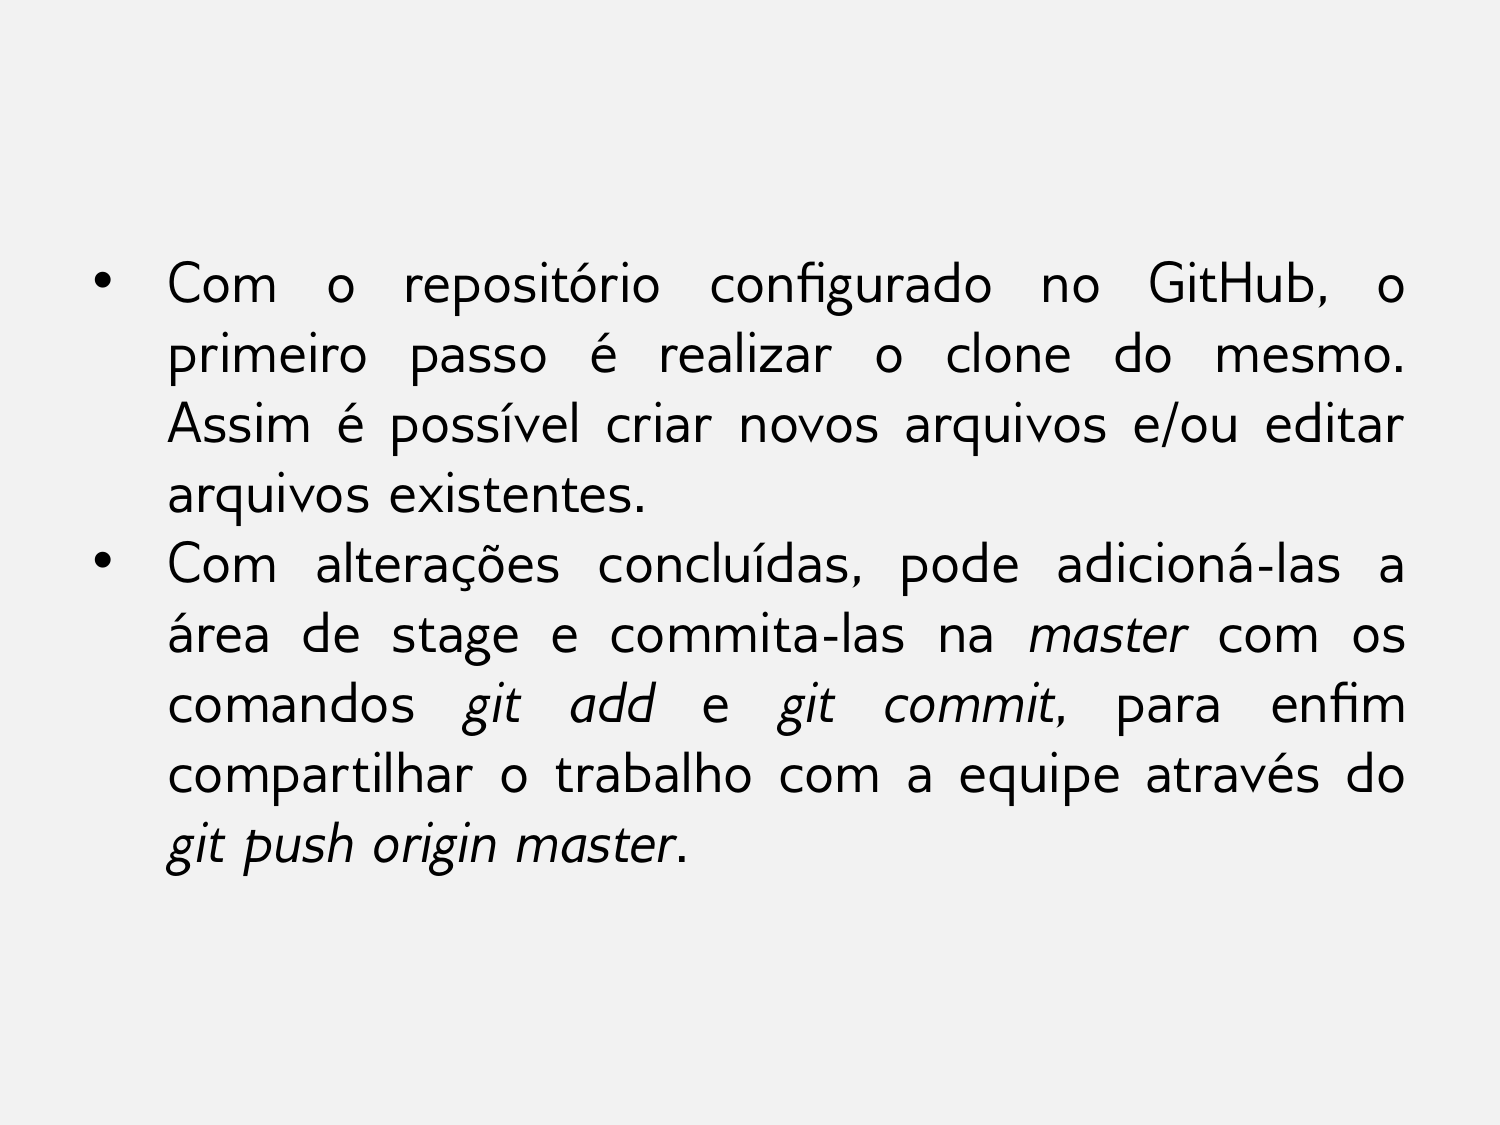

Com o repositório configurado no GitHub, o primeiro passo é realizar o clone do mesmo. Assim é possível criar novos arquivos e/ou editar arquivos existentes.
Com alterações concluídas, pode adicioná-las a área de stage e commita-las na master com os comandos git add e git commit, para enfim compartilhar o trabalho com a equipe através do git push origin master.